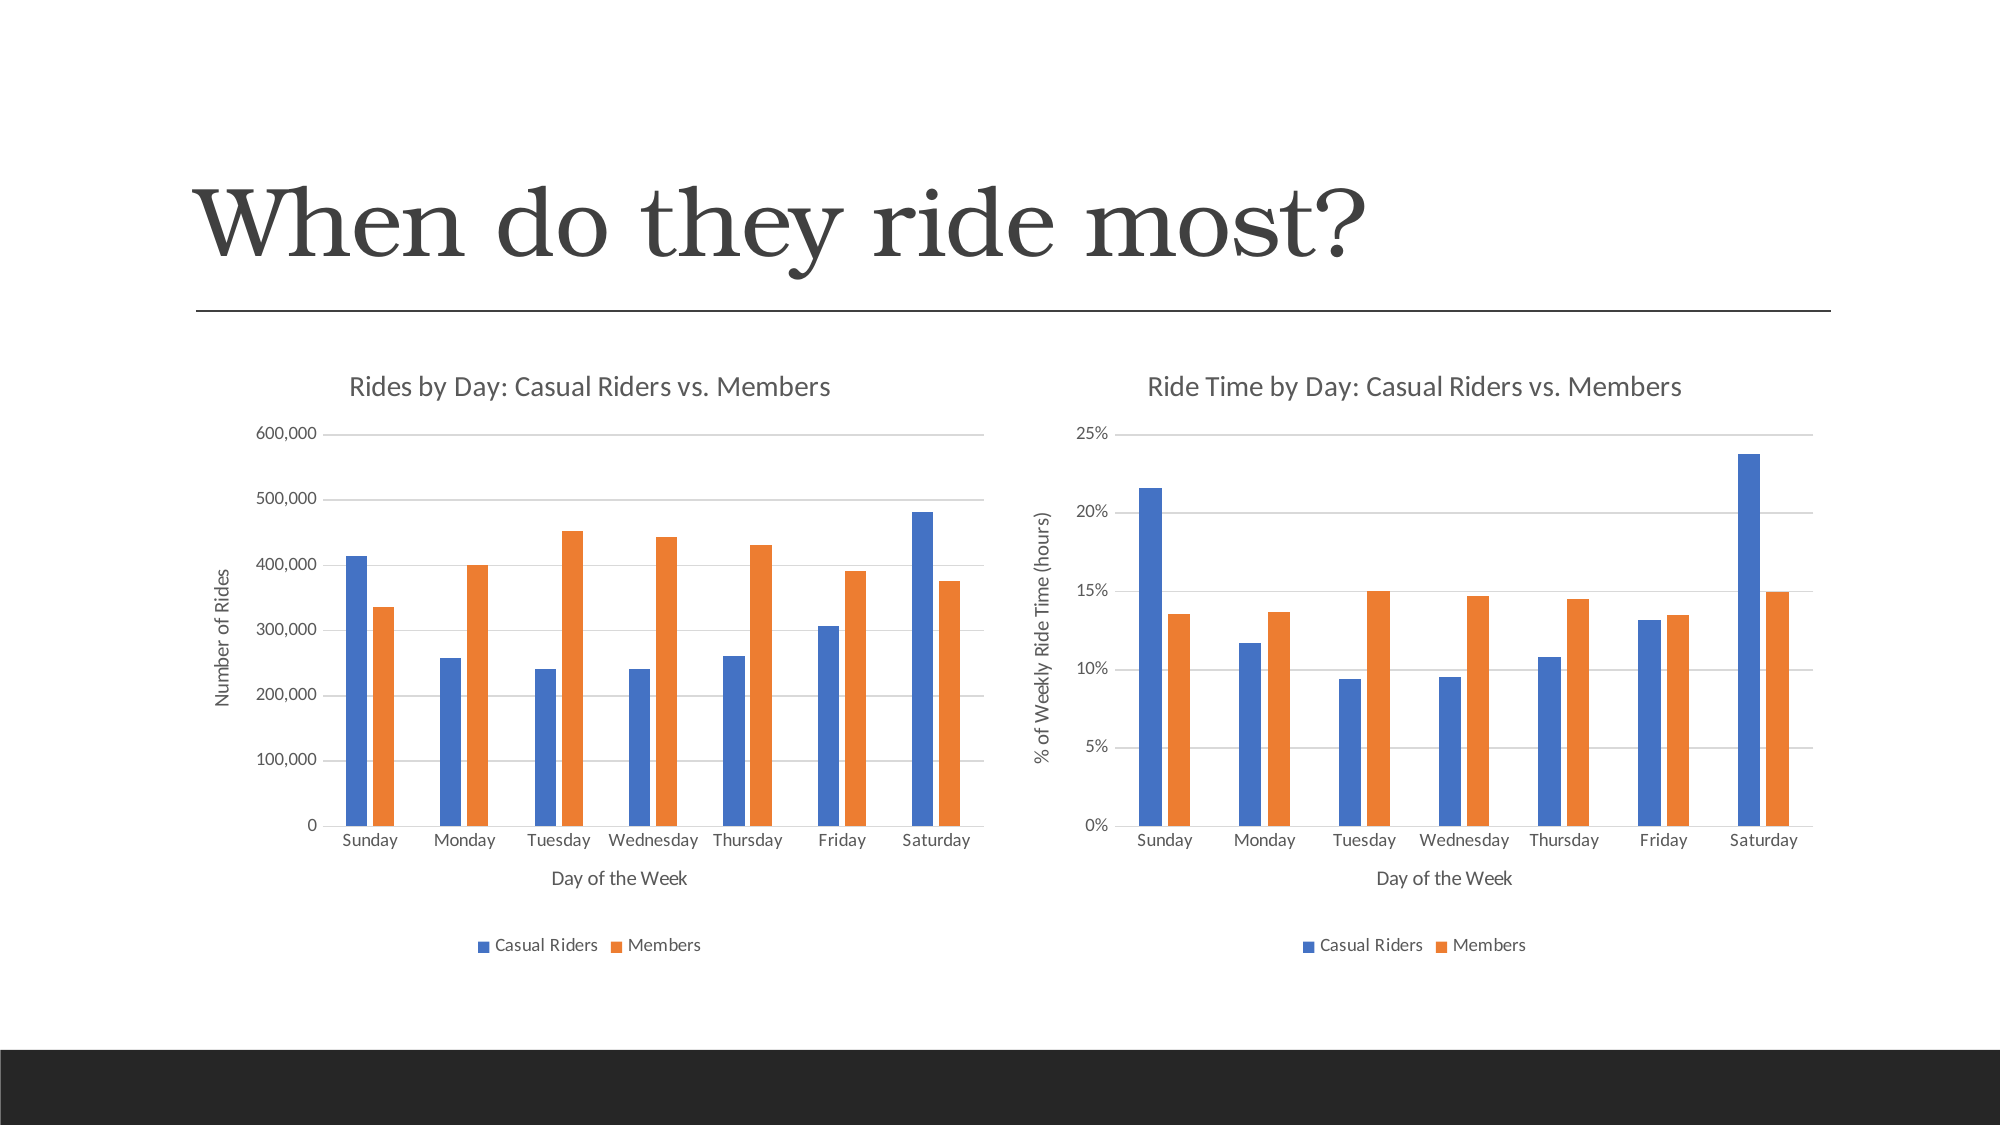

# When do they ride most?

### Chart: Rides by Day: Casual Riders vs. Members

| Category |  |  |
|---|---|---|
| Sunday | 414136.0 | 336759.0 |
| Monday | 257509.0 | 400647.0 |
| Tuesday | 241481.0 | 453466.0 |
| Wednesday | 240842.0 | 443085.0 |
| Thursday | 261274.0 | 431189.0 |
| Friday | 306918.0 | 391590.0 |
| Saturday | 481689.0 | 376903.0 |

### Chart: Ride Time by Day: Casual Riders vs. Members

| Category |  |  |
|---|---|---|
| Sunday | 0.21588820093182956 | 0.13546000955377718 |
| Monday | 0.11719868860118685 | 0.137185000950199 |
| Tuesday | 0.09422364672989048 | 0.15035452363631482 |
| Wednesday | 0.0956057424802572 | 0.14714712823716042 |
| Thursday | 0.10790979469748031 | 0.14508465531743645 |
| Friday | 0.13151926837273775 | 0.1351549692841532 |
| Saturday | 0.23765465818661793 | 0.14961371302095894 |